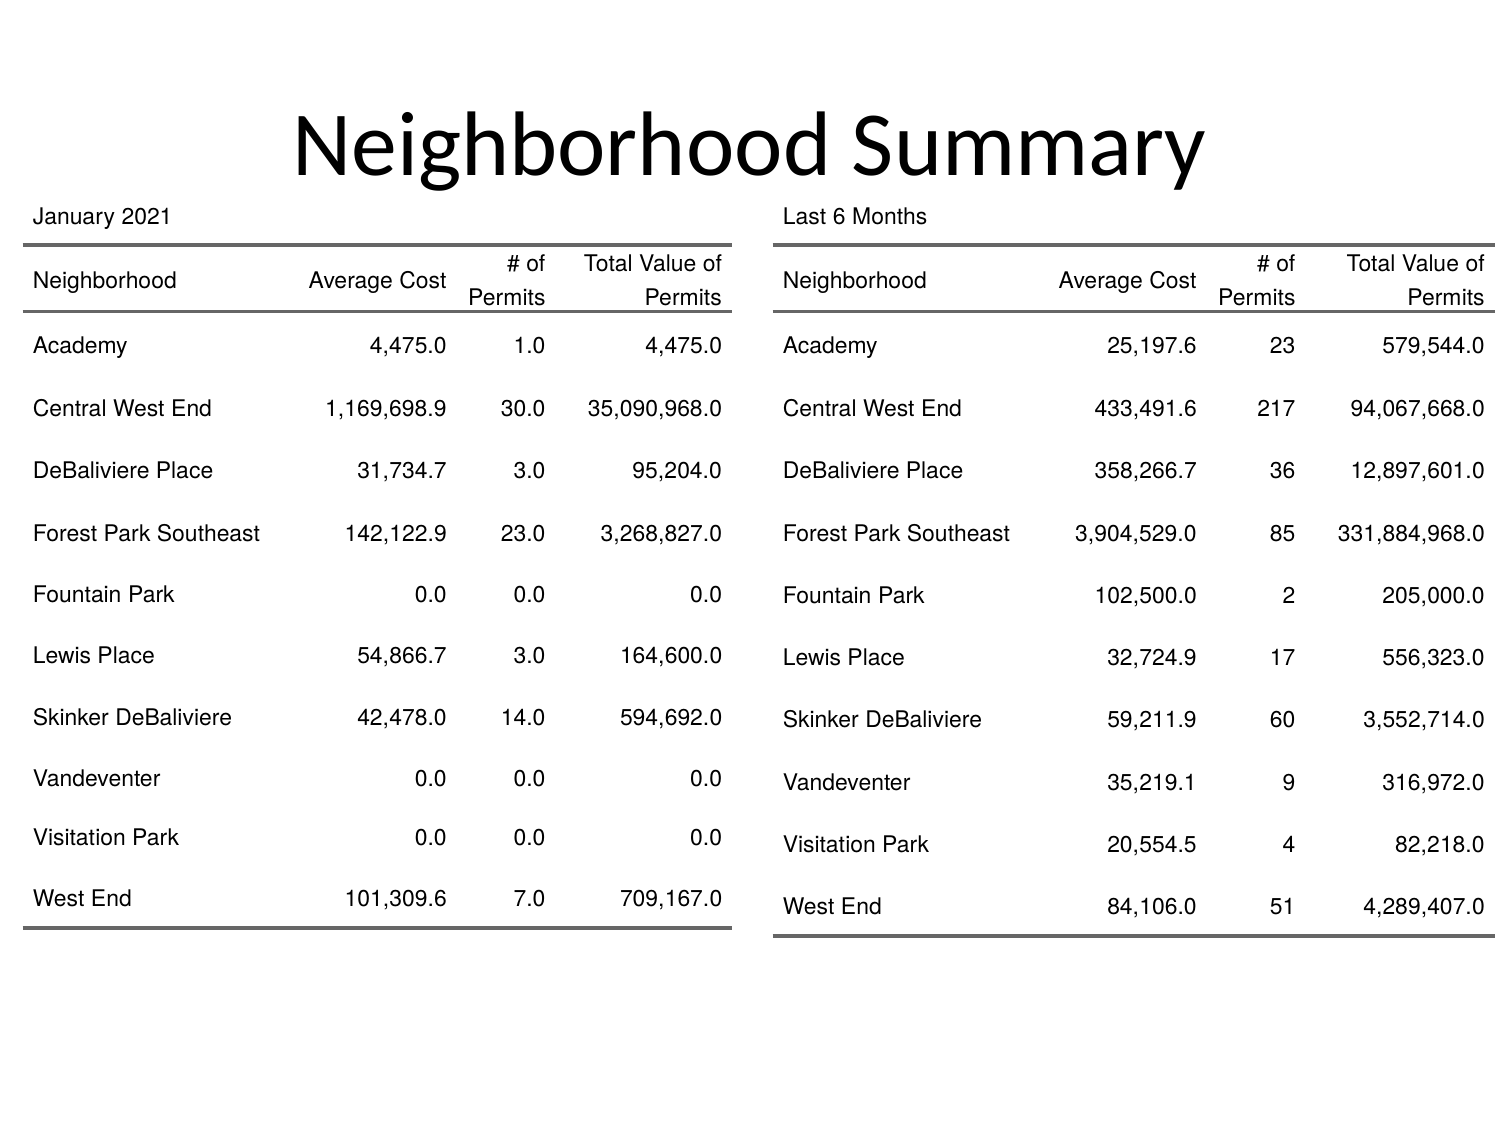

# Neighborhood Summary
| January 2021 | January 2021 | January 2021 | January 2021 |
| --- | --- | --- | --- |
| Neighborhood | Average Cost | # of Permits | Total Value of Permits |
| Academy | 4,475.0 | 1.0 | 4,475.0 |
| Central West End | 1,169,698.9 | 30.0 | 35,090,968.0 |
| DeBaliviere Place | 31,734.7 | 3.0 | 95,204.0 |
| Forest Park Southeast | 142,122.9 | 23.0 | 3,268,827.0 |
| Fountain Park | 0.0 | 0.0 | 0.0 |
| Lewis Place | 54,866.7 | 3.0 | 164,600.0 |
| Skinker DeBaliviere | 42,478.0 | 14.0 | 594,692.0 |
| Vandeventer | 0.0 | 0.0 | 0.0 |
| Visitation Park | 0.0 | 0.0 | 0.0 |
| West End | 101,309.6 | 7.0 | 709,167.0 |
| Last 6 Months | Last 6 Months | Last 6 Months | Last 6 Months |
| --- | --- | --- | --- |
| Neighborhood | Average Cost | # of Permits | Total Value of Permits |
| Academy | 25,197.6 | 23 | 579,544.0 |
| Central West End | 433,491.6 | 217 | 94,067,668.0 |
| DeBaliviere Place | 358,266.7 | 36 | 12,897,601.0 |
| Forest Park Southeast | 3,904,529.0 | 85 | 331,884,968.0 |
| Fountain Park | 102,500.0 | 2 | 205,000.0 |
| Lewis Place | 32,724.9 | 17 | 556,323.0 |
| Skinker DeBaliviere | 59,211.9 | 60 | 3,552,714.0 |
| Vandeventer | 35,219.1 | 9 | 316,972.0 |
| Visitation Park | 20,554.5 | 4 | 82,218.0 |
| West End | 84,106.0 | 51 | 4,289,407.0 |